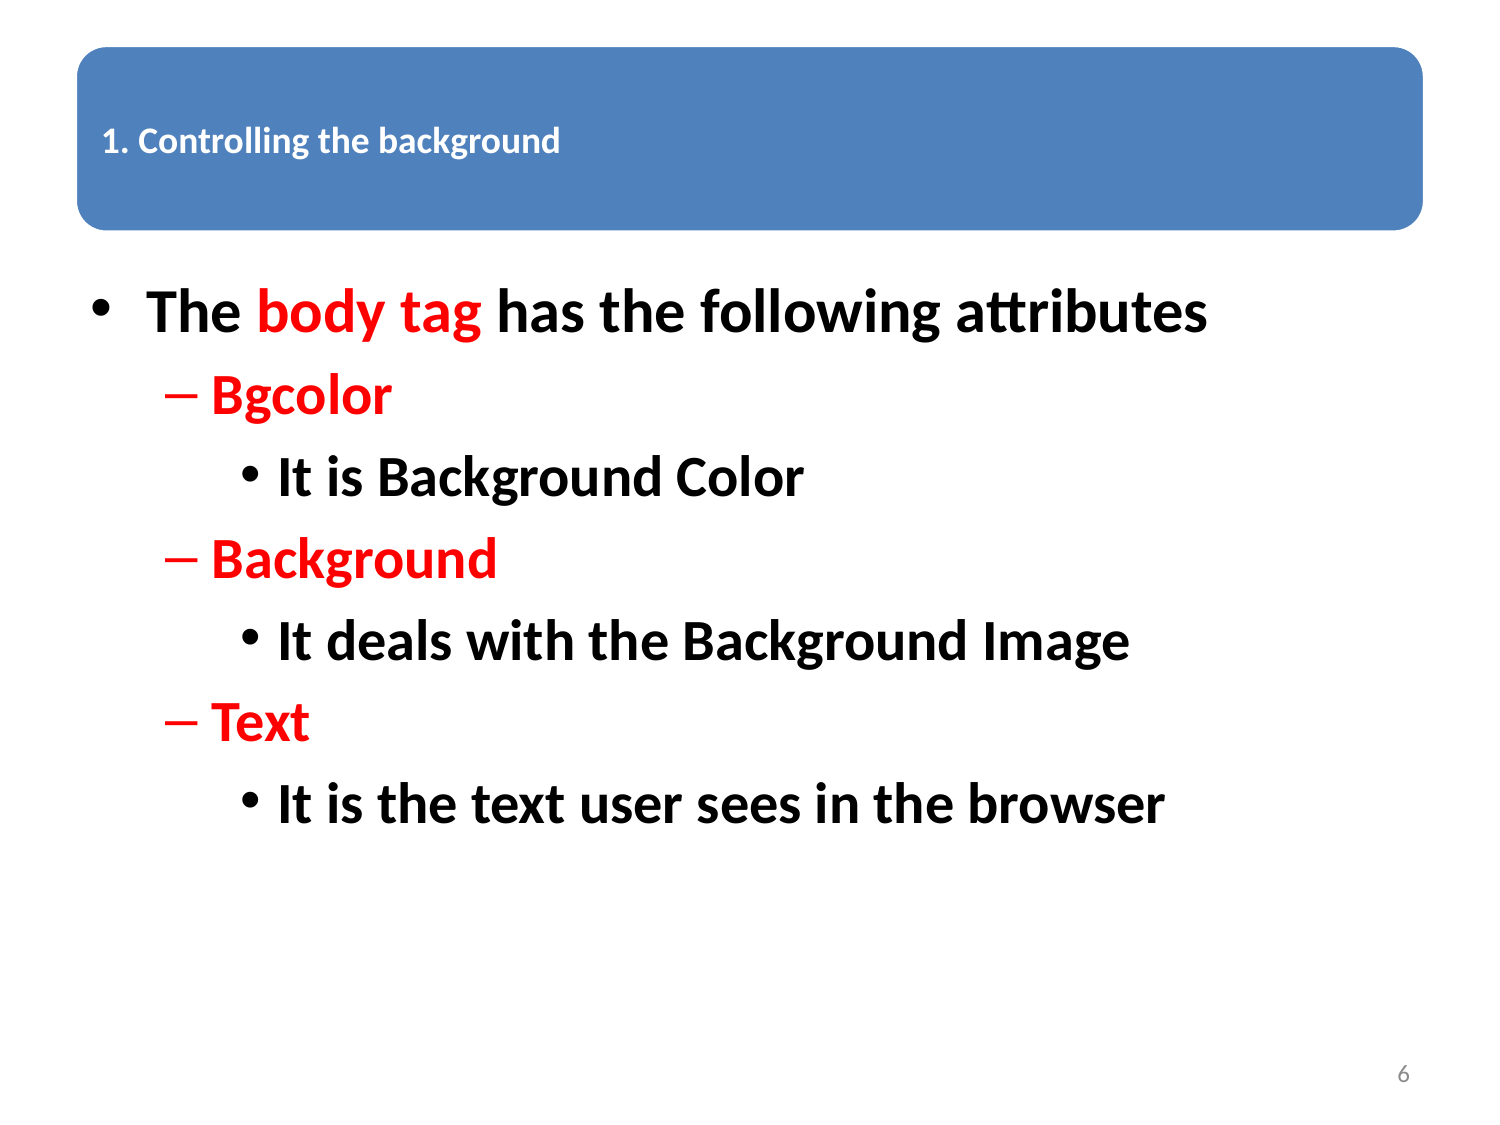

1. Controlling the background
The body tag has the following attributes
Bgcolor
It is Background Color
Background
It deals with the Background Image
Text
It is the text user sees in the browser
6